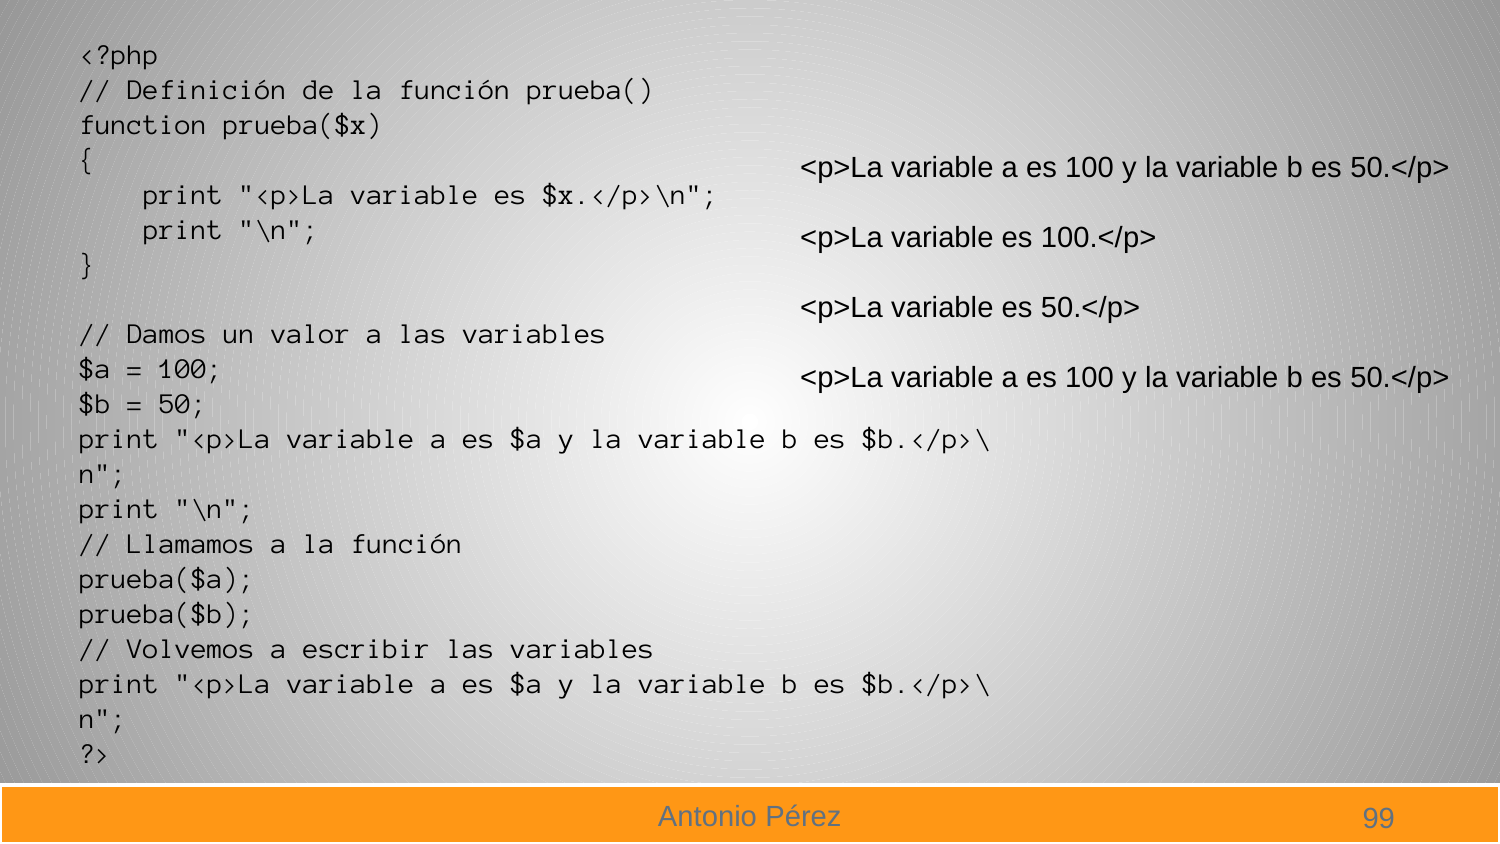

<?php
// Definición de la función prueba()
function prueba($x)
{
    print "<p>La variable es $x.</p>\n";
    print "\n";
}

// Damos un valor a las variables
$a = 100;
$b = 50;
print "<p>La variable a es $a y la variable b es $b.</p>\n";
print "\n";
// Llamamos a la función
prueba($a);
prueba($b);
// Volvemos a escribir las variables
print "<p>La variable a es $a y la variable b es $b.</p>\n";
?>
<p>La variable a es 100 y la variable b es 50.</p>

<p>La variable es 100.</p>

<p>La variable es 50.</p>

<p>La variable a es 100 y la variable b es 50.</p>
99